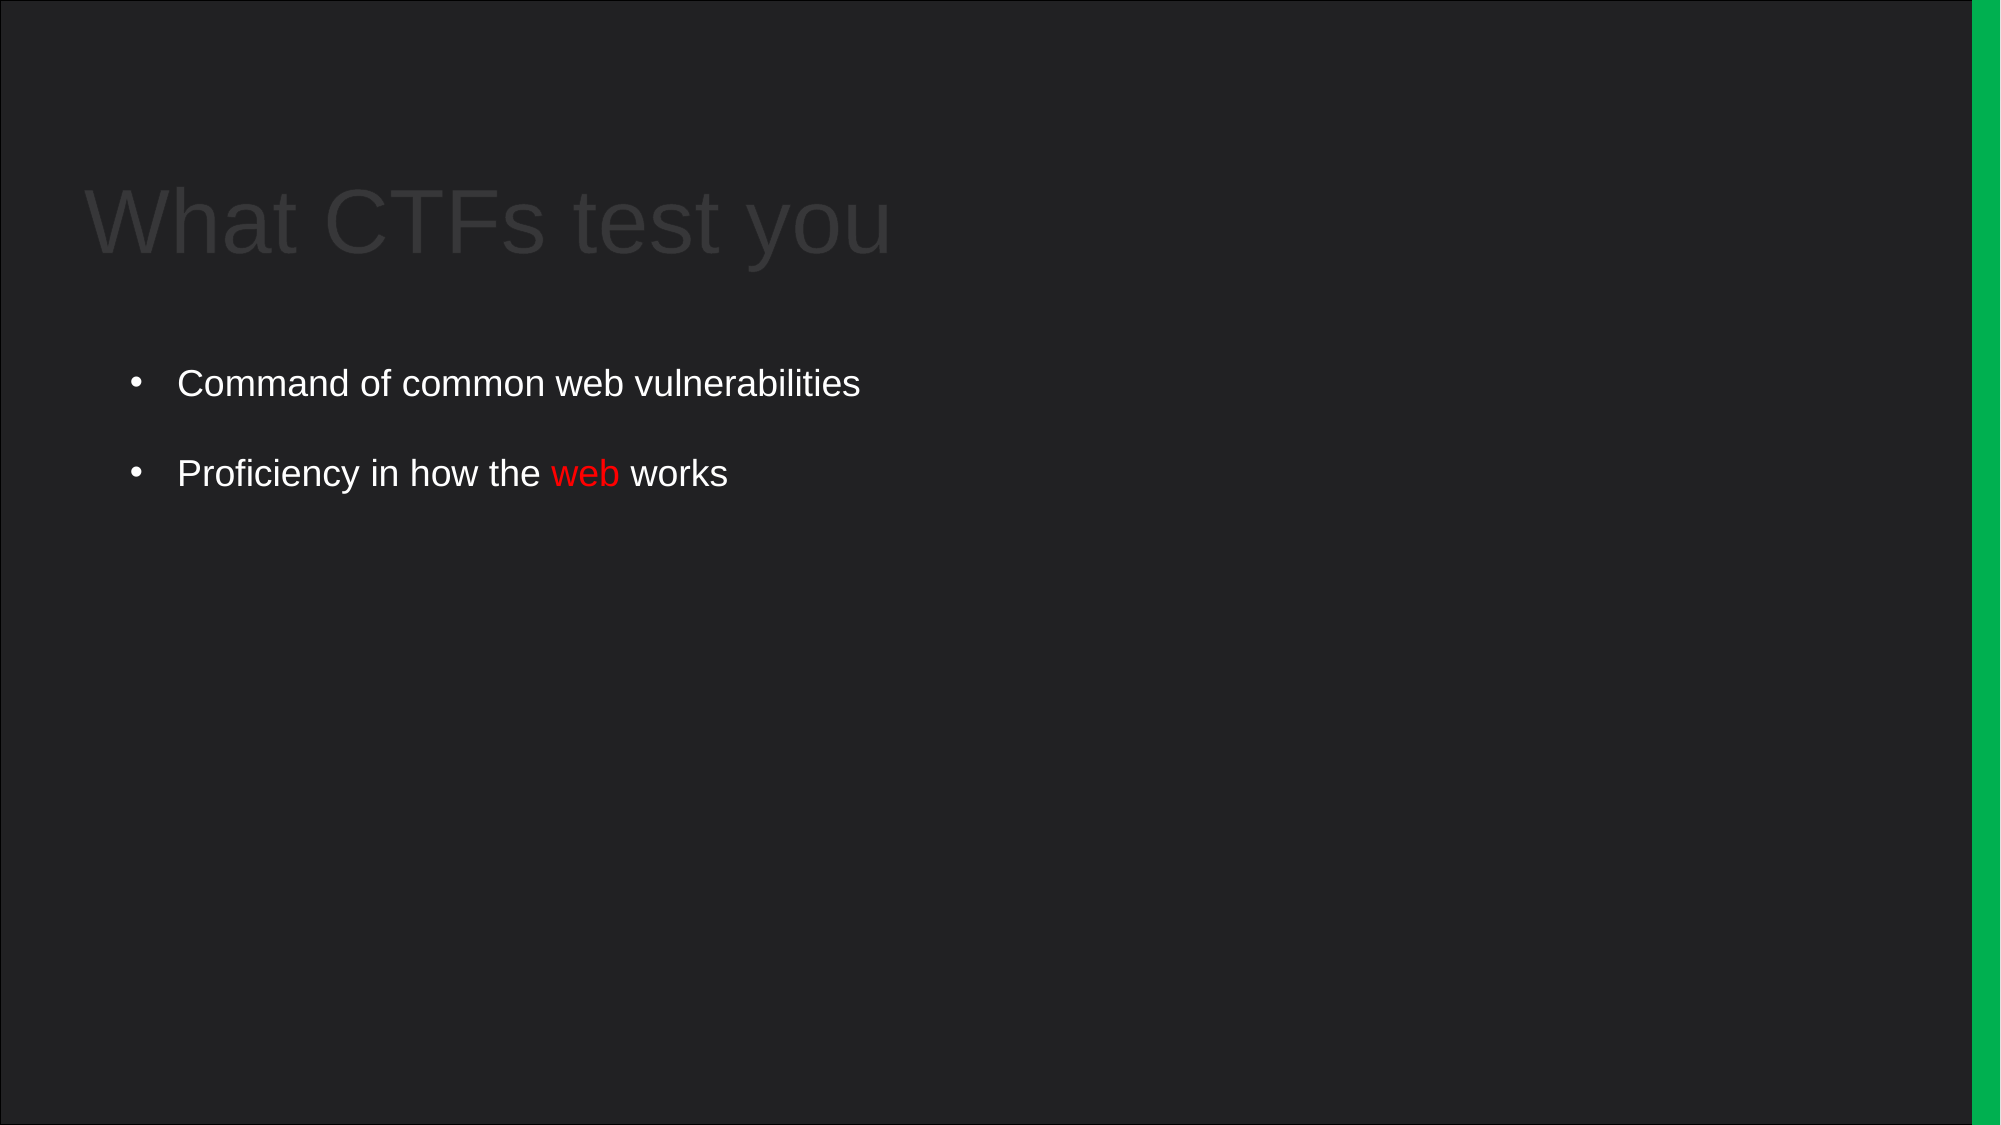

What CTFs test you
Command of common web vulnerabilities

Proficiency in how the web works